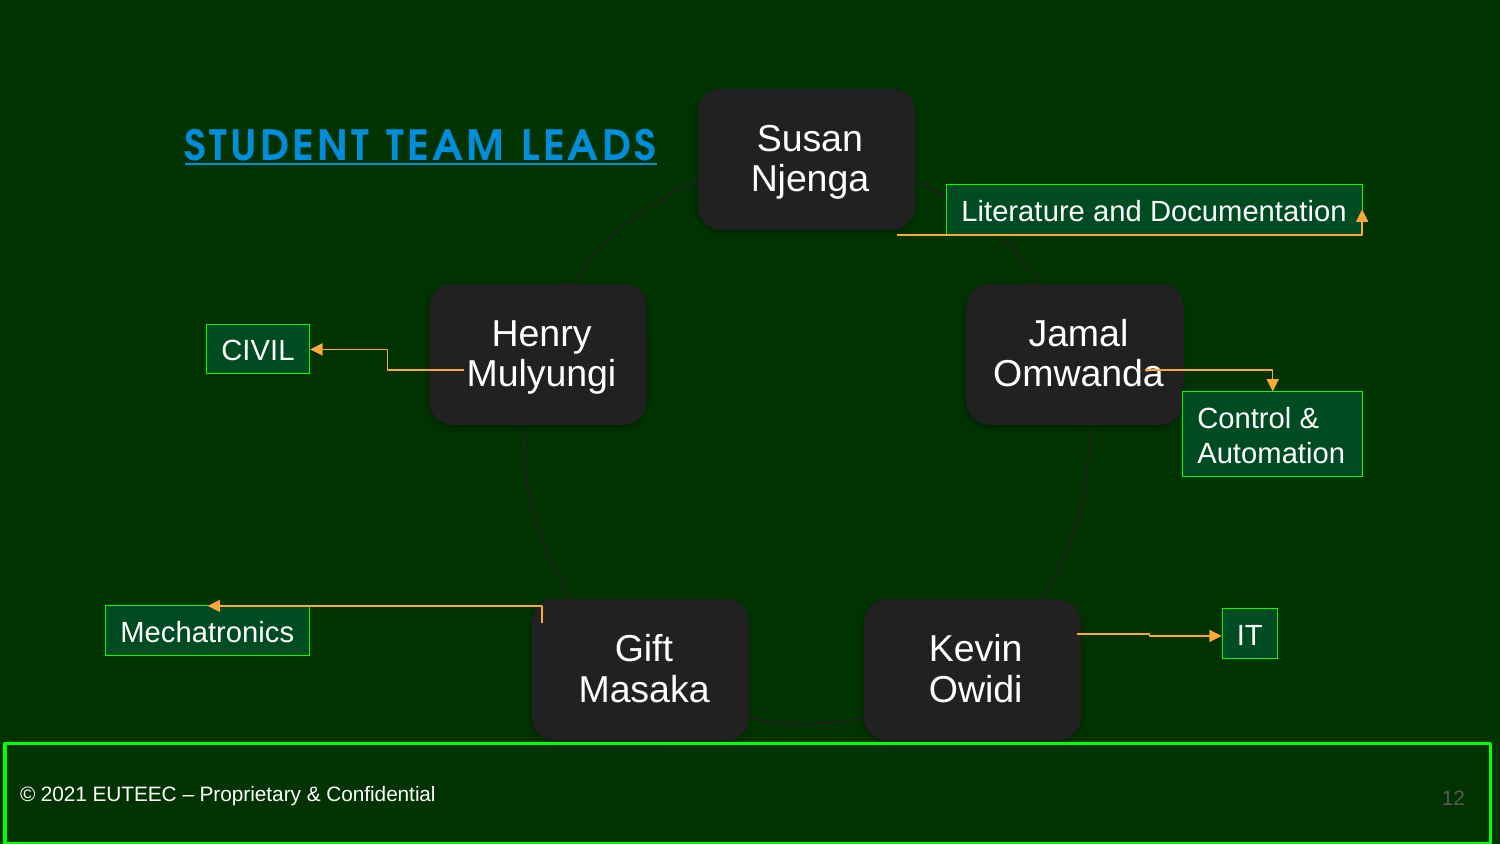

Susan Njenga
Jamal Omwanda
Kevin Owidi
Gift Masaka
Henry Mulyungi
STUDENT TEAM LEADS
Literature and Documentation
CIVIL
Control & Automation
Mechatronics
IT
© 2021 EUTEEC – Proprietary & Confidential
12